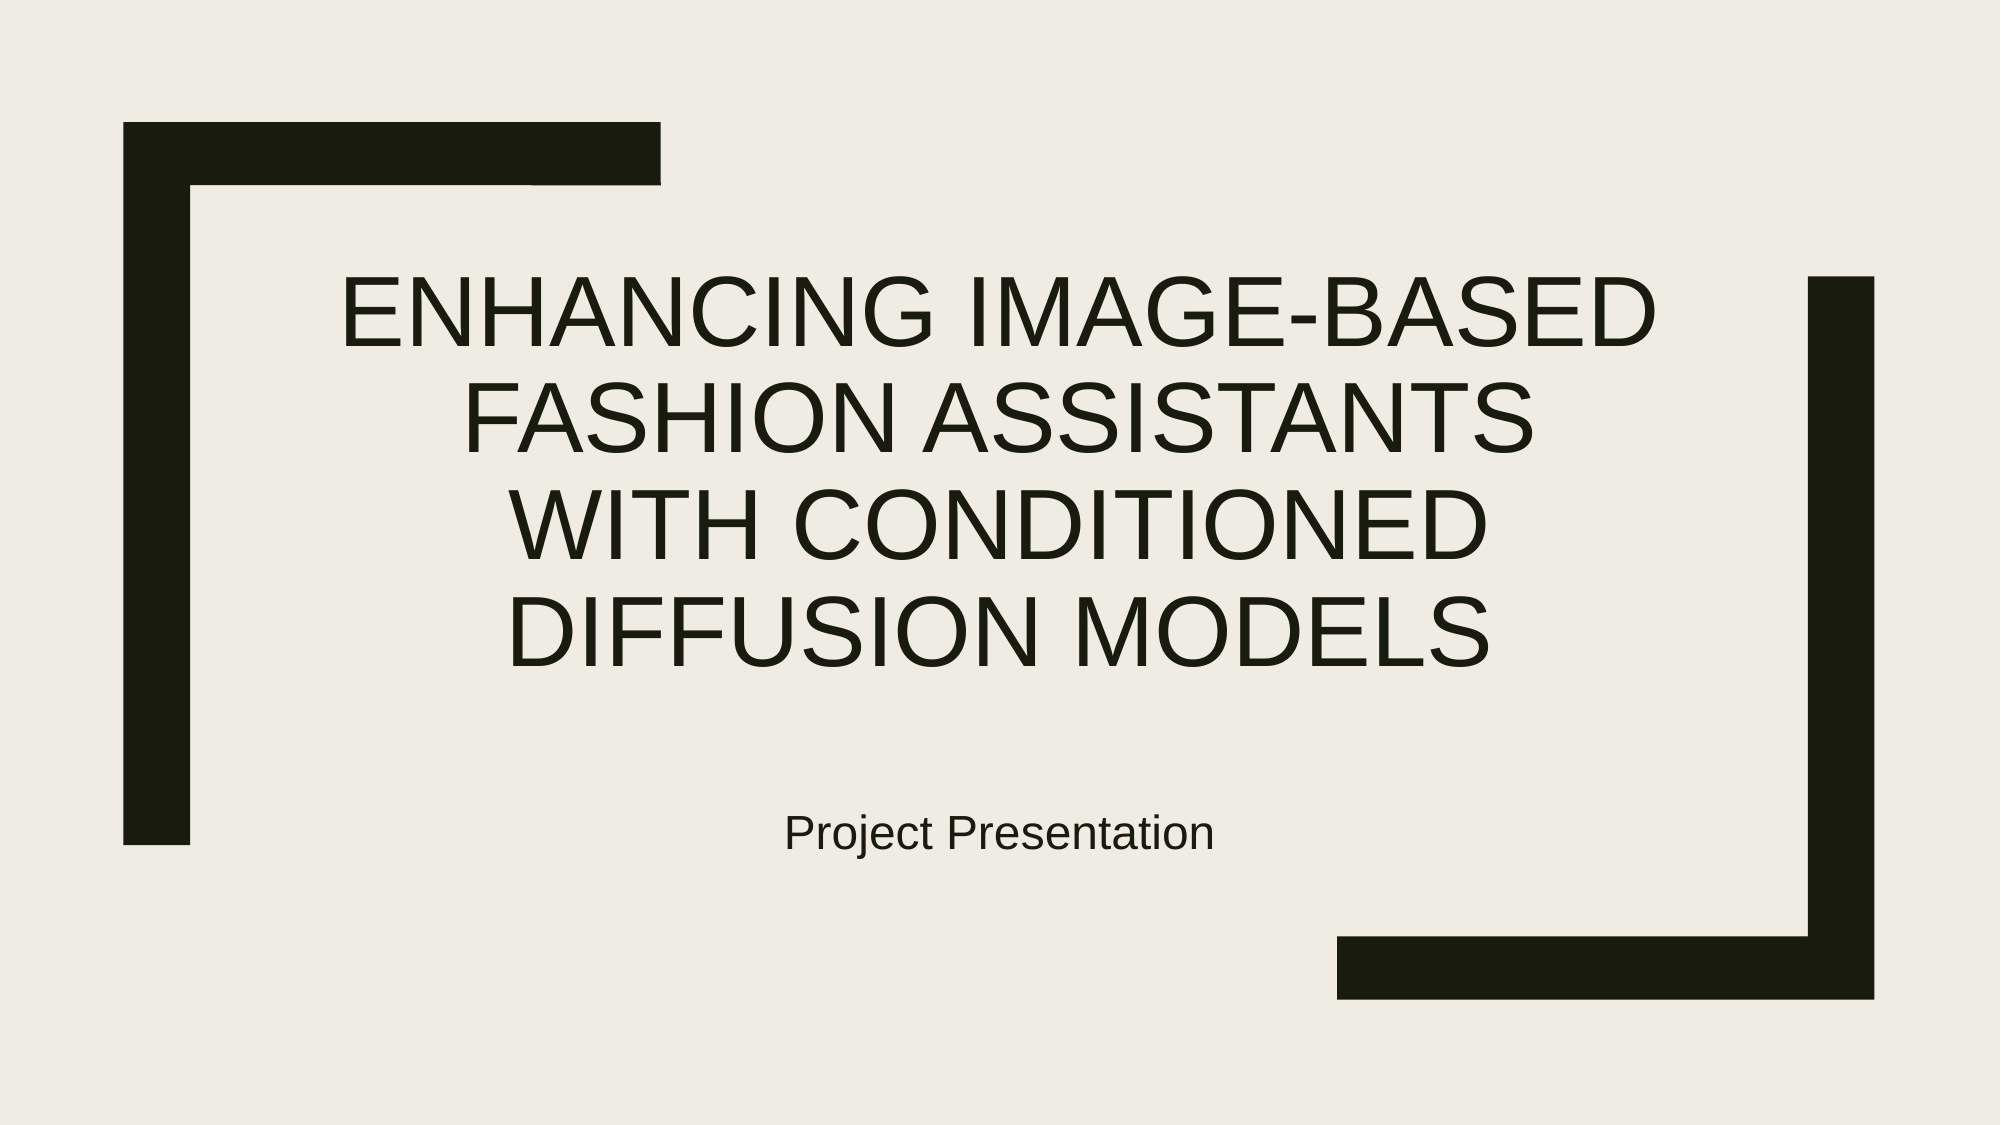

# EnhancIng Image-Based FashIon AssIstants wIth CondItIoned DIffusIon Models
Project Presentation